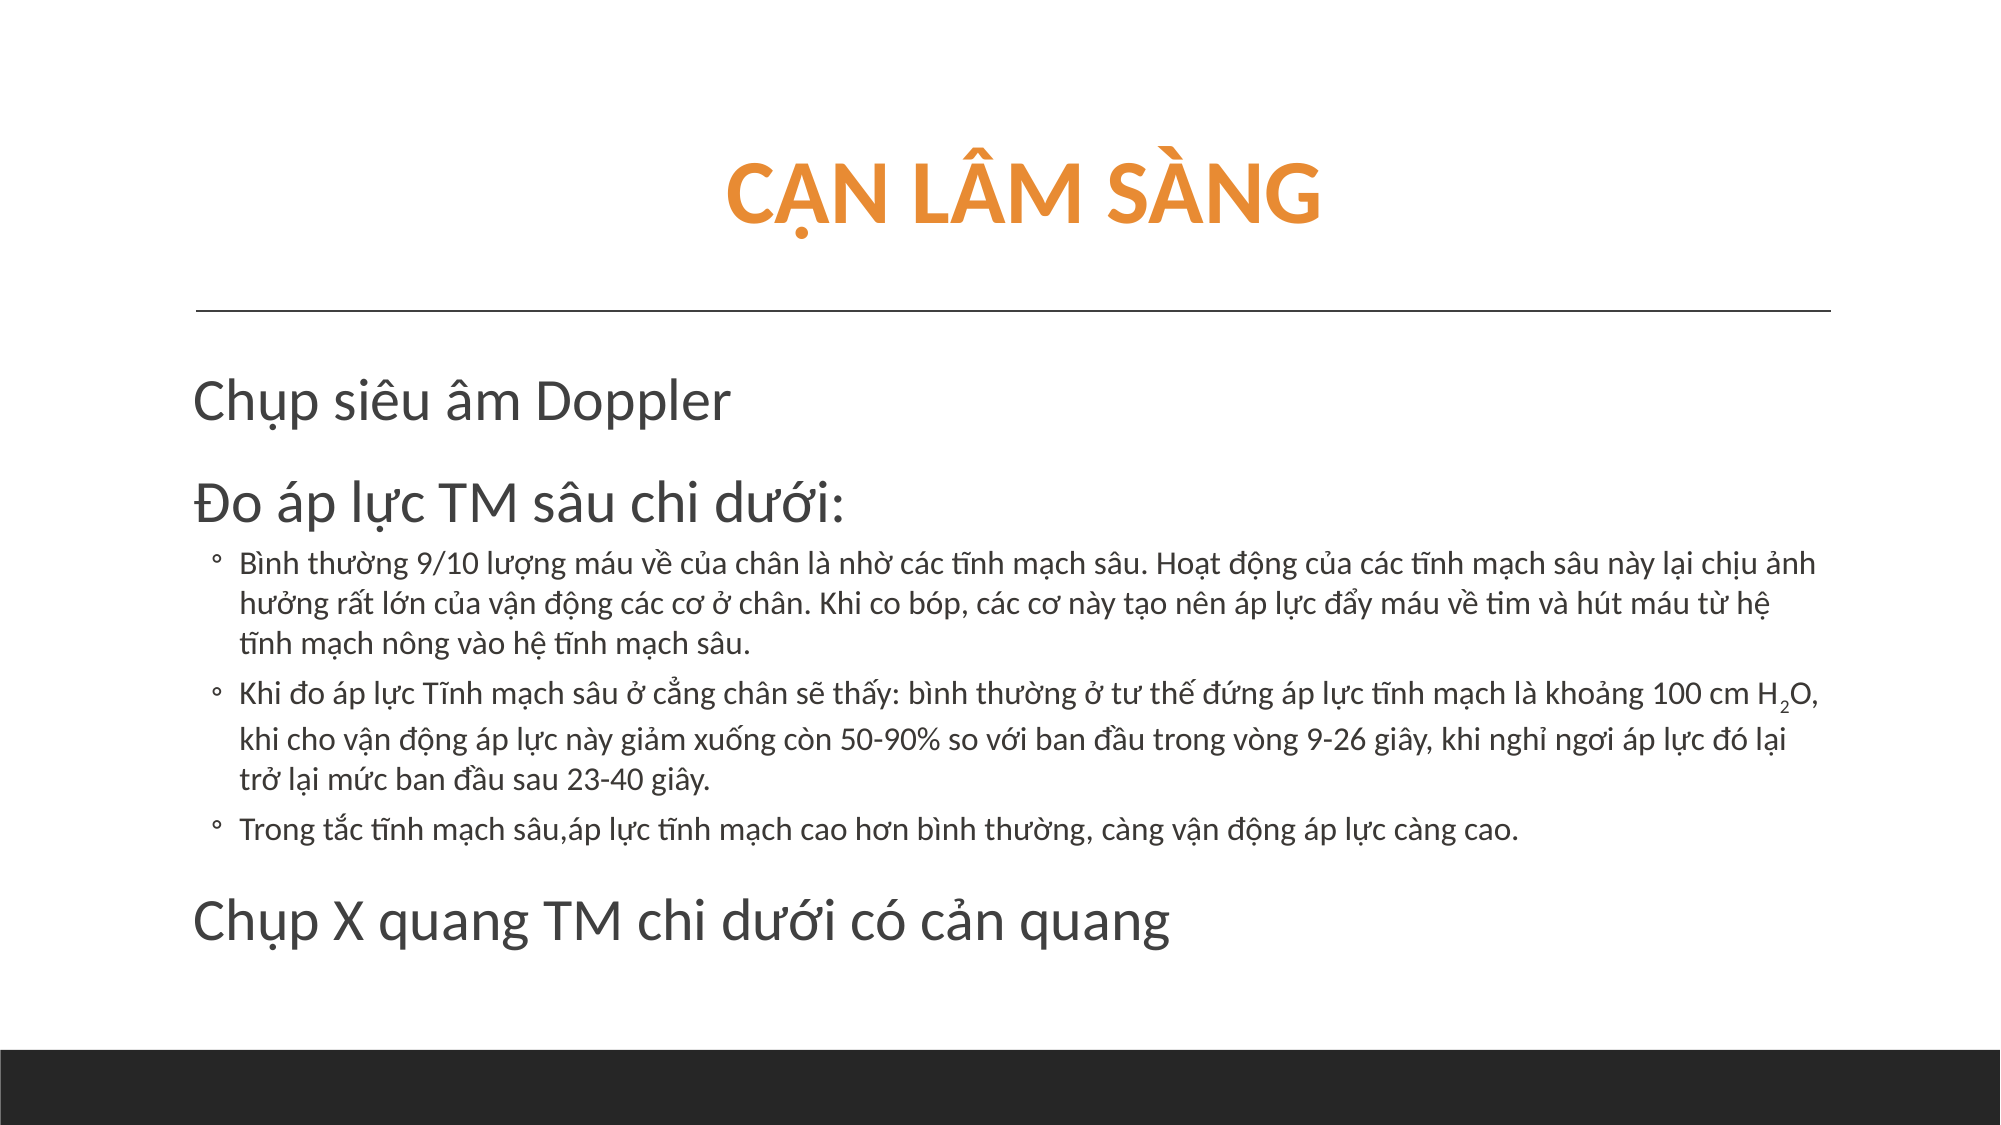

CẬN LÂM SÀNG
Chụp siêu âm Doppler
Đo áp lực TM sâu chi dưới:
Bình thường 9/10 lượng máu về của chân là nhờ các tĩnh mạch sâu. Hoạt động của các tĩnh mạch sâu này lại chịu ảnh hưởng rất lớn của vận động các cơ ở chân. Khi co bóp, các cơ này tạo nên áp lực đẩy máu về tim và hút máu từ hệ tĩnh mạch nông vào hệ tĩnh mạch sâu.
Khi đo áp lực Tĩnh mạch sâu ở cẳng chân sẽ thấy: bình thường ở tư thế đứng áp lực tĩnh mạch là khoảng 100 cm H2O, khi cho vận động áp lực này giảm xuống còn 50-90% so với ban đầu trong vòng 9-26 giây, khi nghỉ ngơi áp lực đó lại trở lại mức ban đầu sau 23-40 giây.
Trong tắc tĩnh mạch sâu,áp lực tĩnh mạch cao hơn bình thường, càng vận động áp lực càng cao.
Chụp X quang TM chi dưới có cản quang